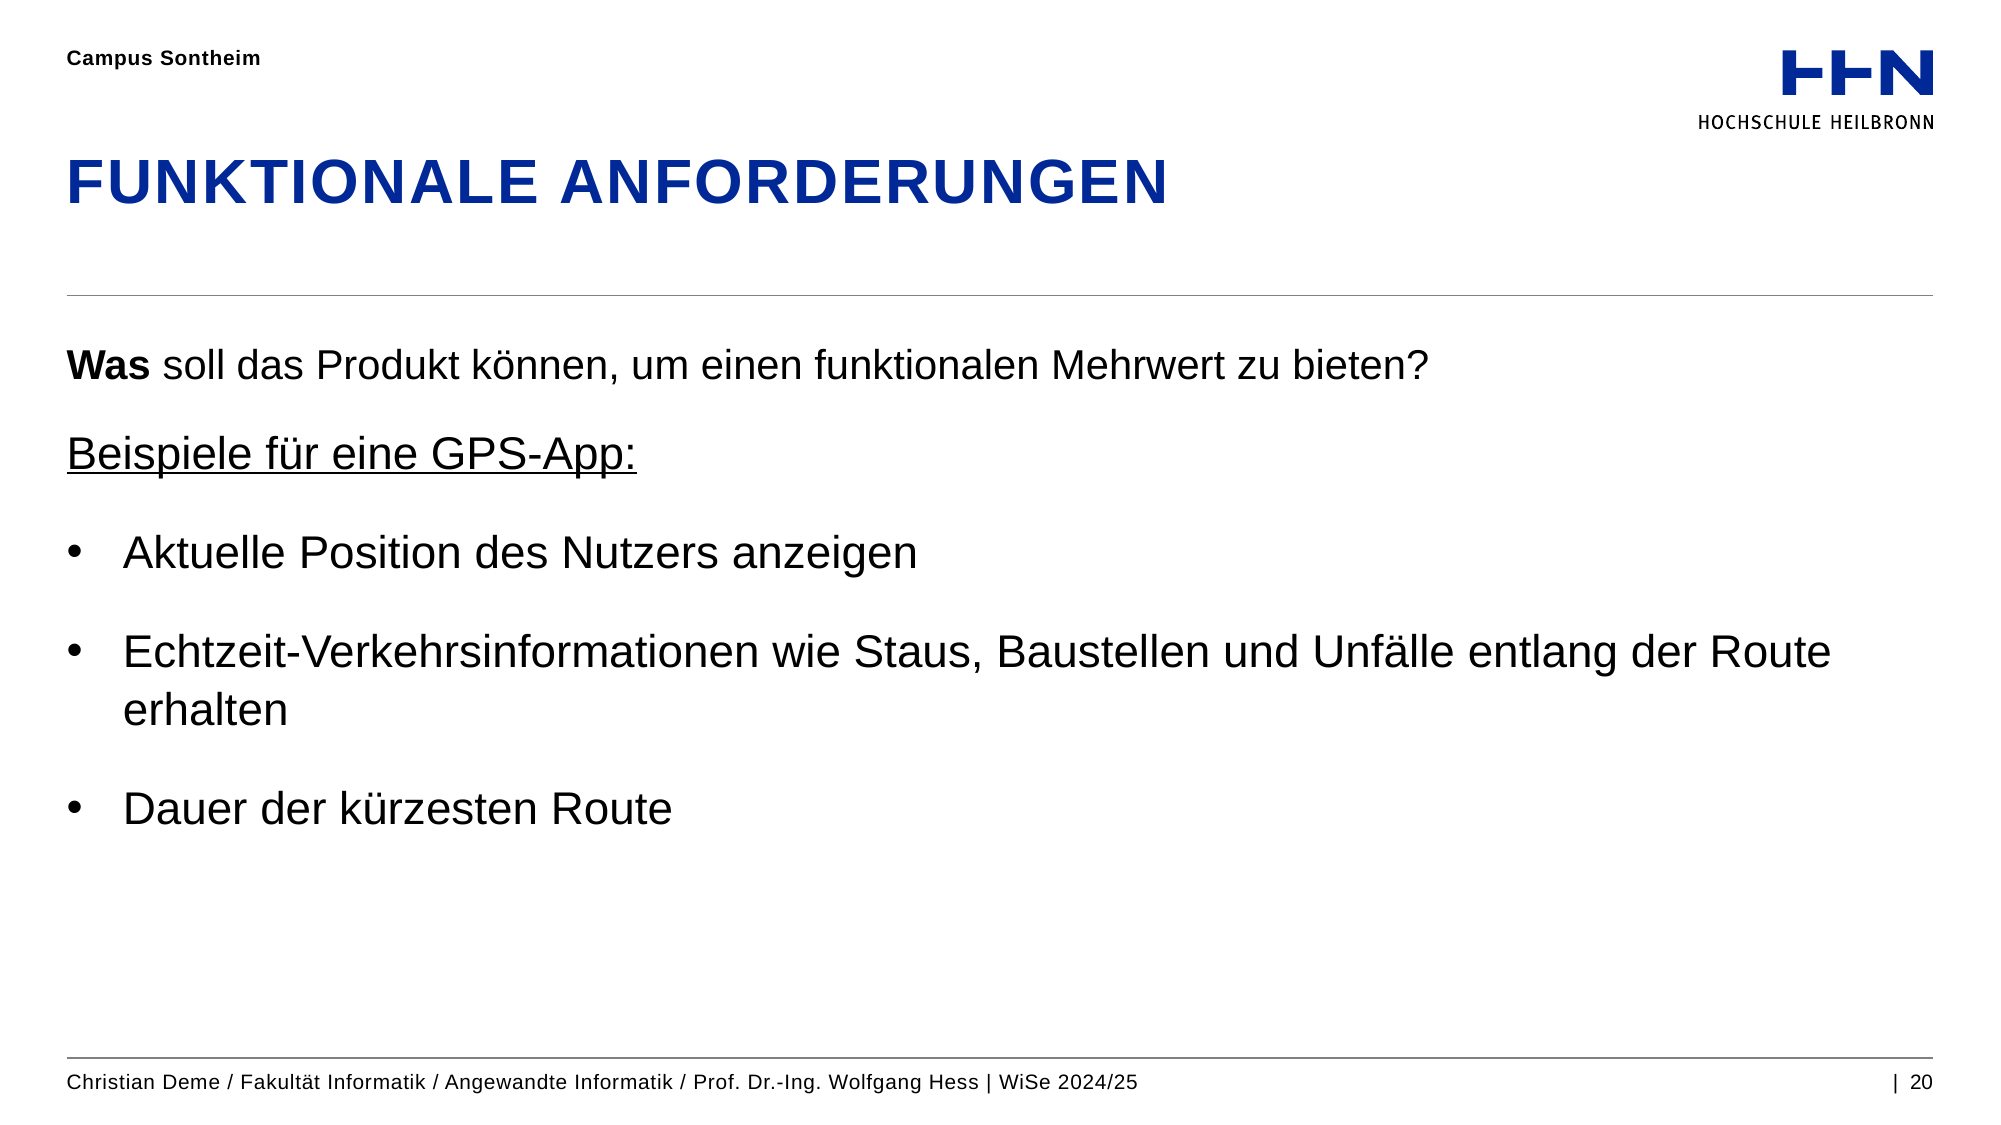

Campus Sontheim
# Funktionale Anforderungen
Was soll das Produkt können, um einen funktionalen Mehrwert zu bieten?
Beispiele für eine GPS-App:
Aktuelle Position des Nutzers anzeigen
Echtzeit-Verkehrsinformationen wie Staus, Baustellen und Unfälle entlang der Route erhalten
Dauer der kürzesten Route

Christian Deme / Fakultät Informatik / Angewandte Informatik / Prof. Dr.-Ing. Wolfgang Hess | WiSe 2024/25
|  20